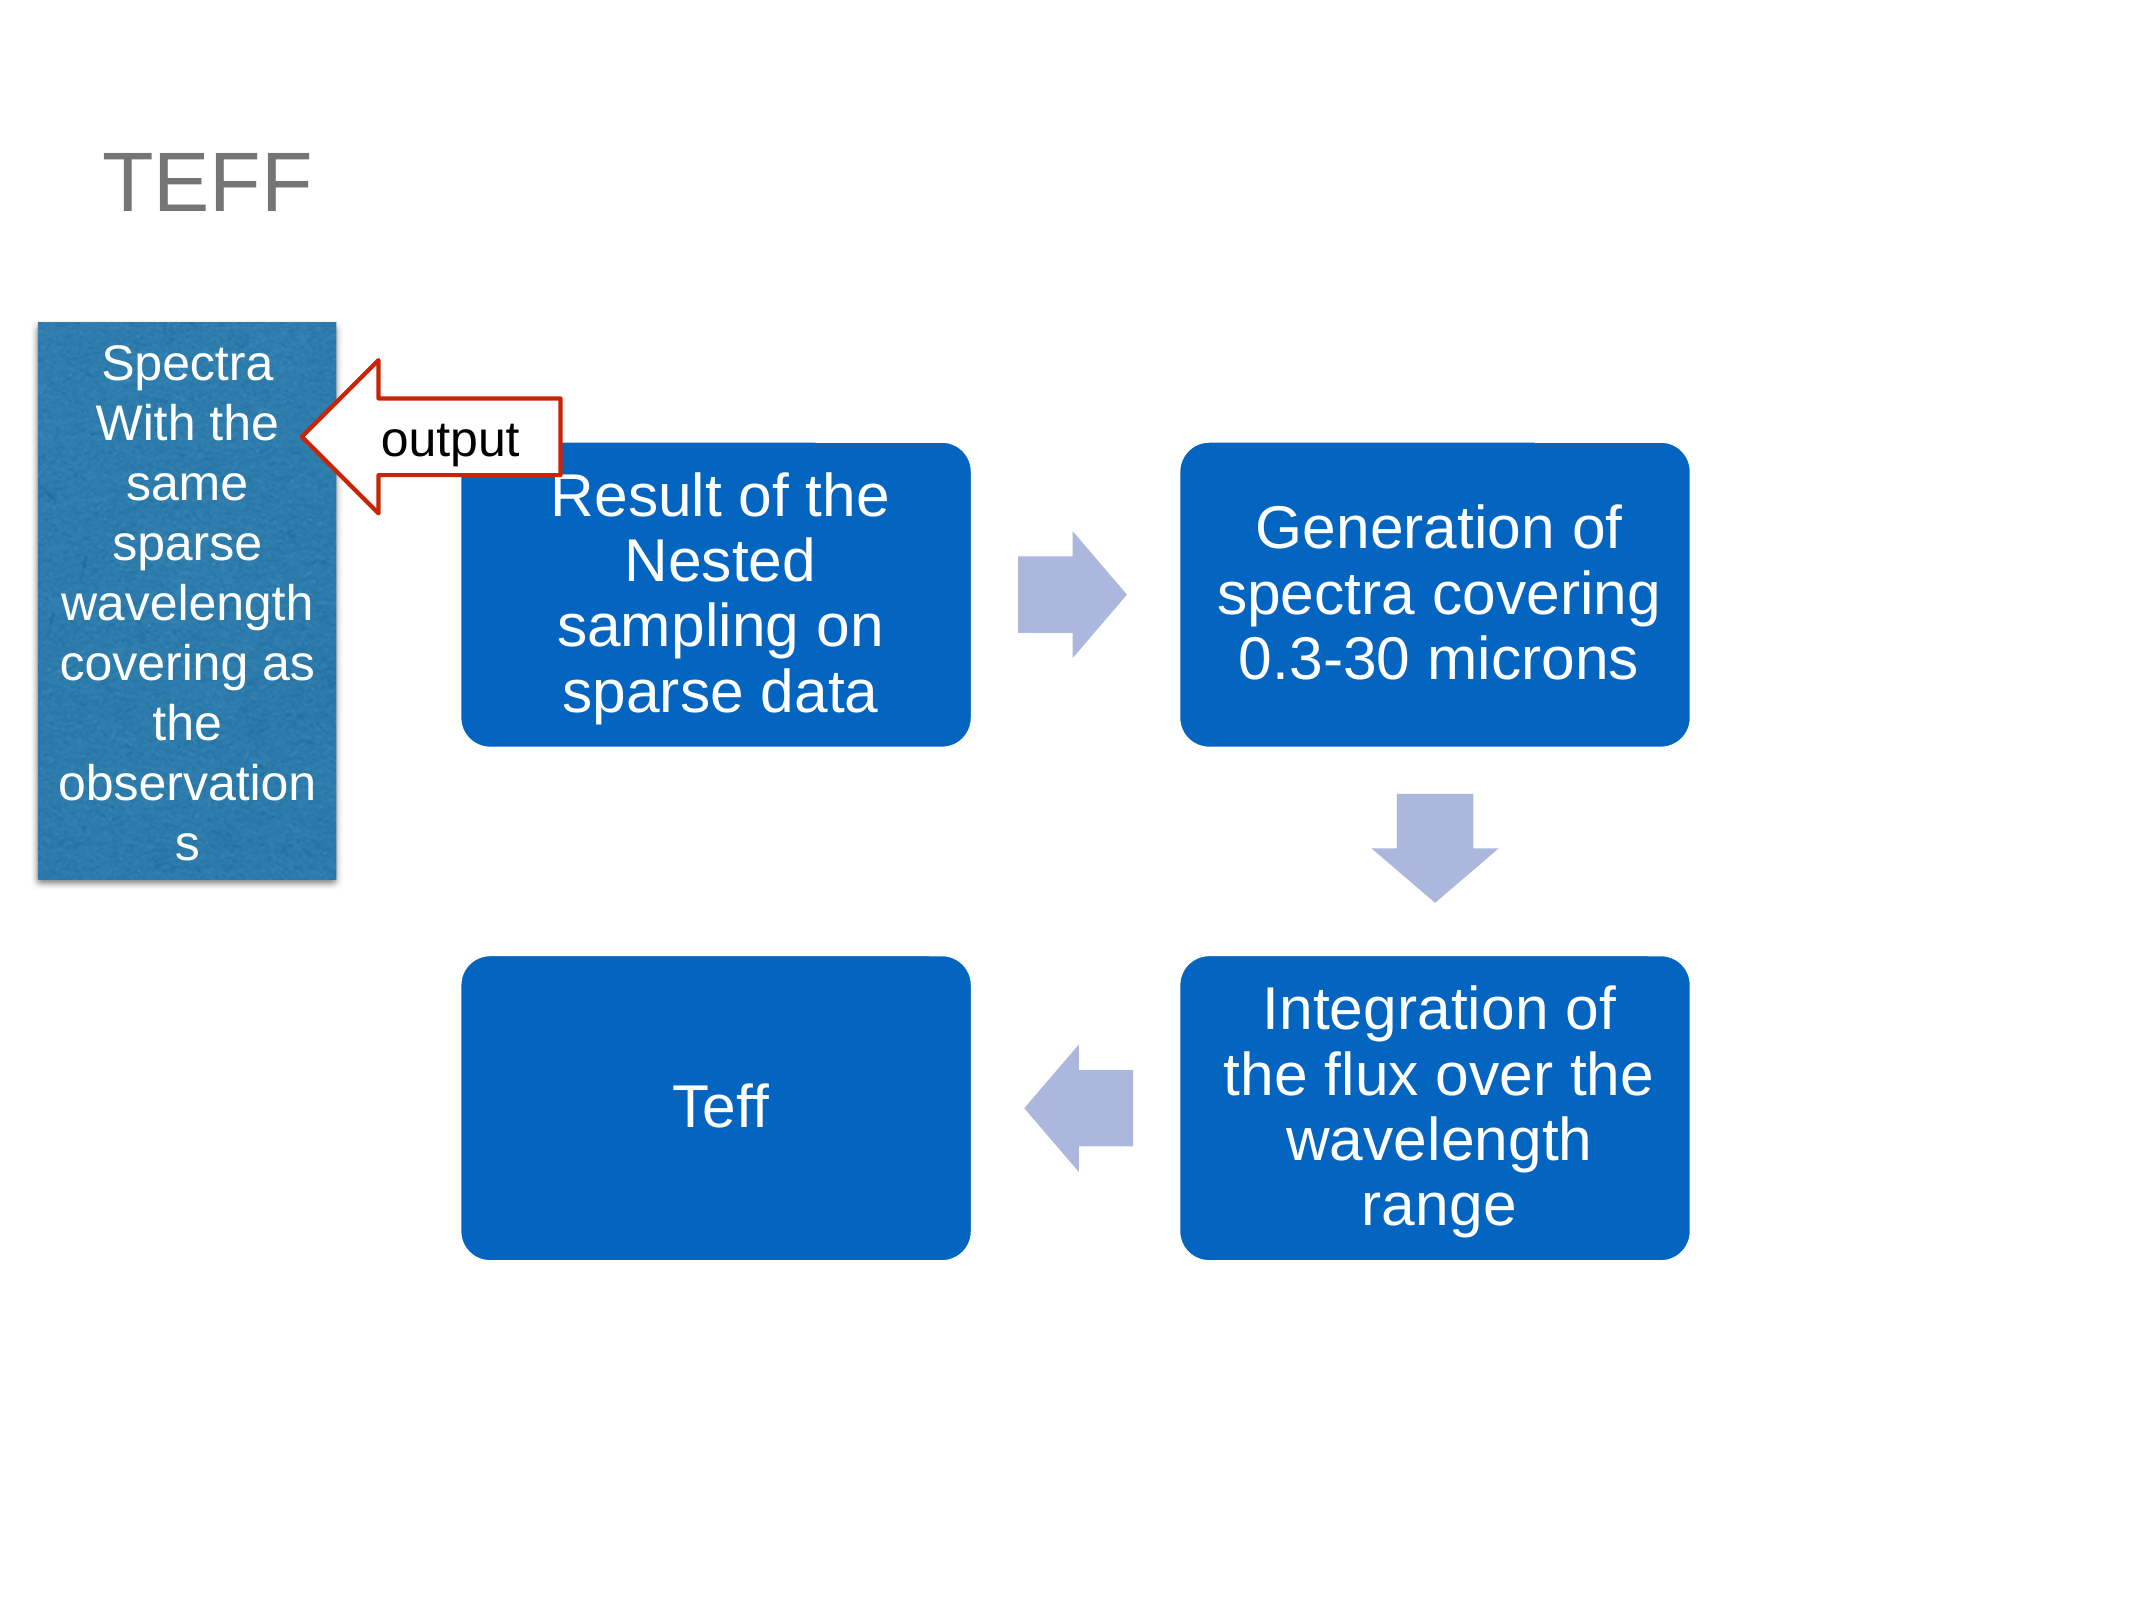

# Teff
Result of the Nested sampling on sparse data

Generation of spectra covering 0.3-30 microns

Integration of the flux over the wavelength range

Teff
output
Spectra
With the same sparse wavelength covering as the observations